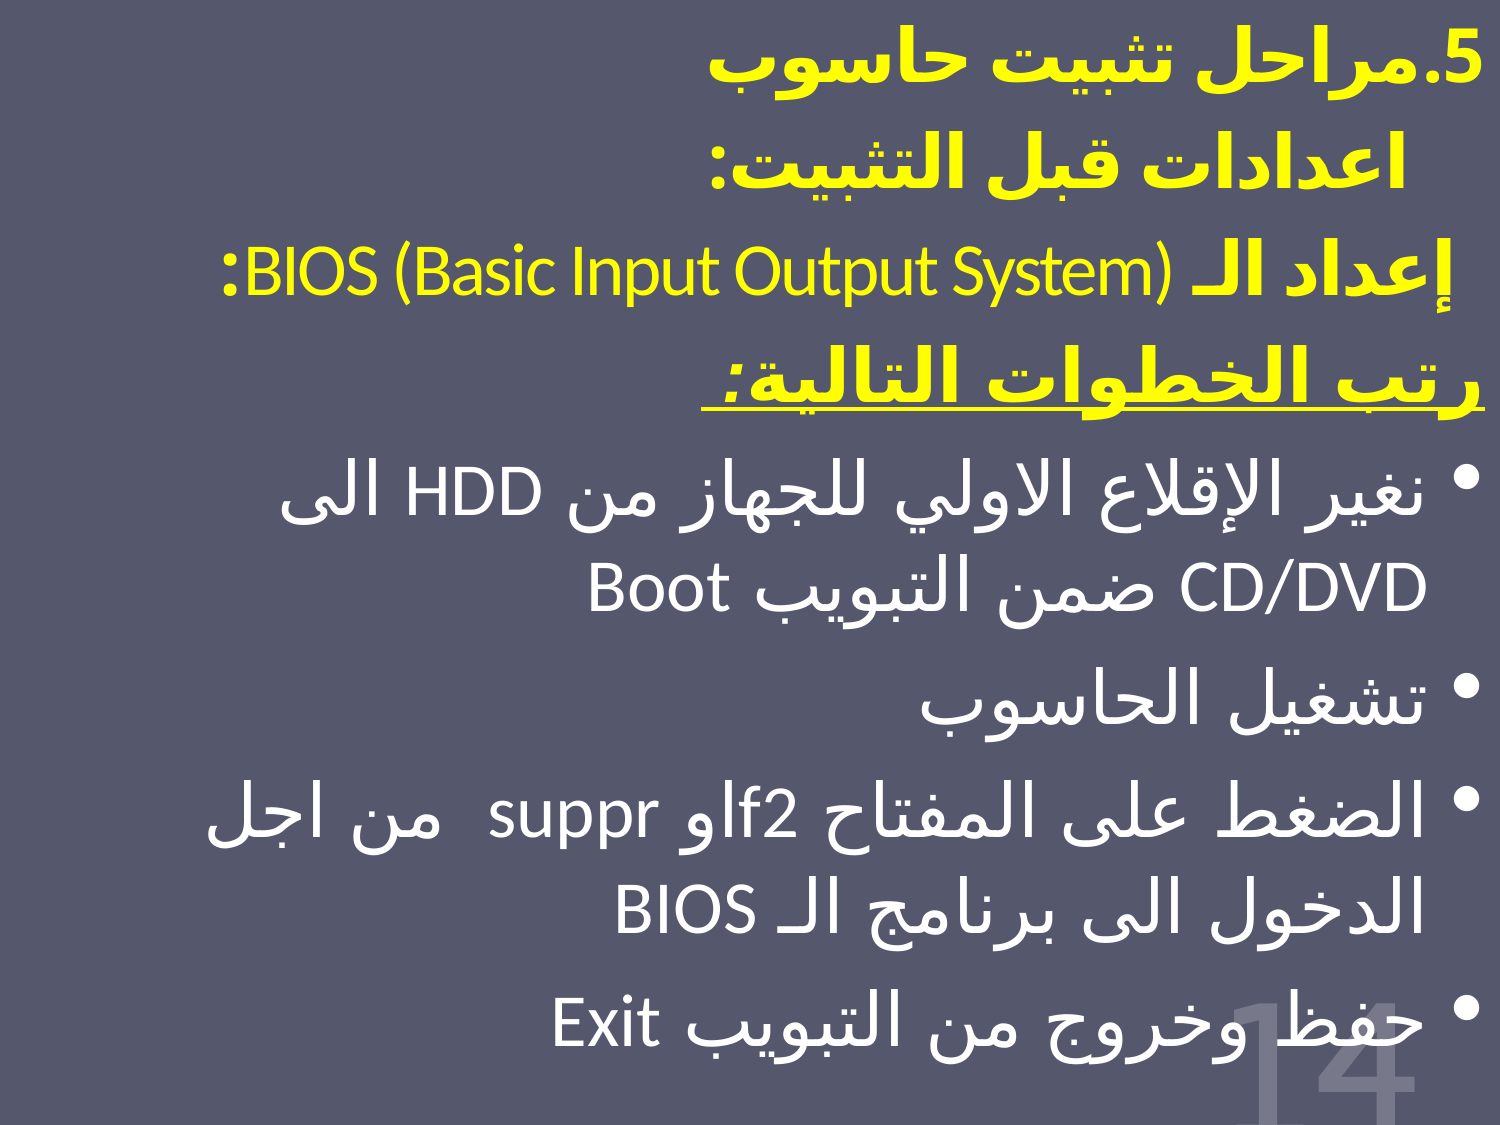

مراحل تثبيت حاسوب
اعدادات قبل التثبيت:
إعداد الـ BIOS (Basic Input Output System):
رتب الخطوات التالية:
نغير الإقلاع الاولي للجهاز من HDD الى CD/DVD ضمن التبويب Boot
تشغيل الحاسوب
الضغط على المفتاح f2او suppr  من اجل الدخول الى برنامج الـ BIOS
حفظ وخروج من التبويب Exit
14